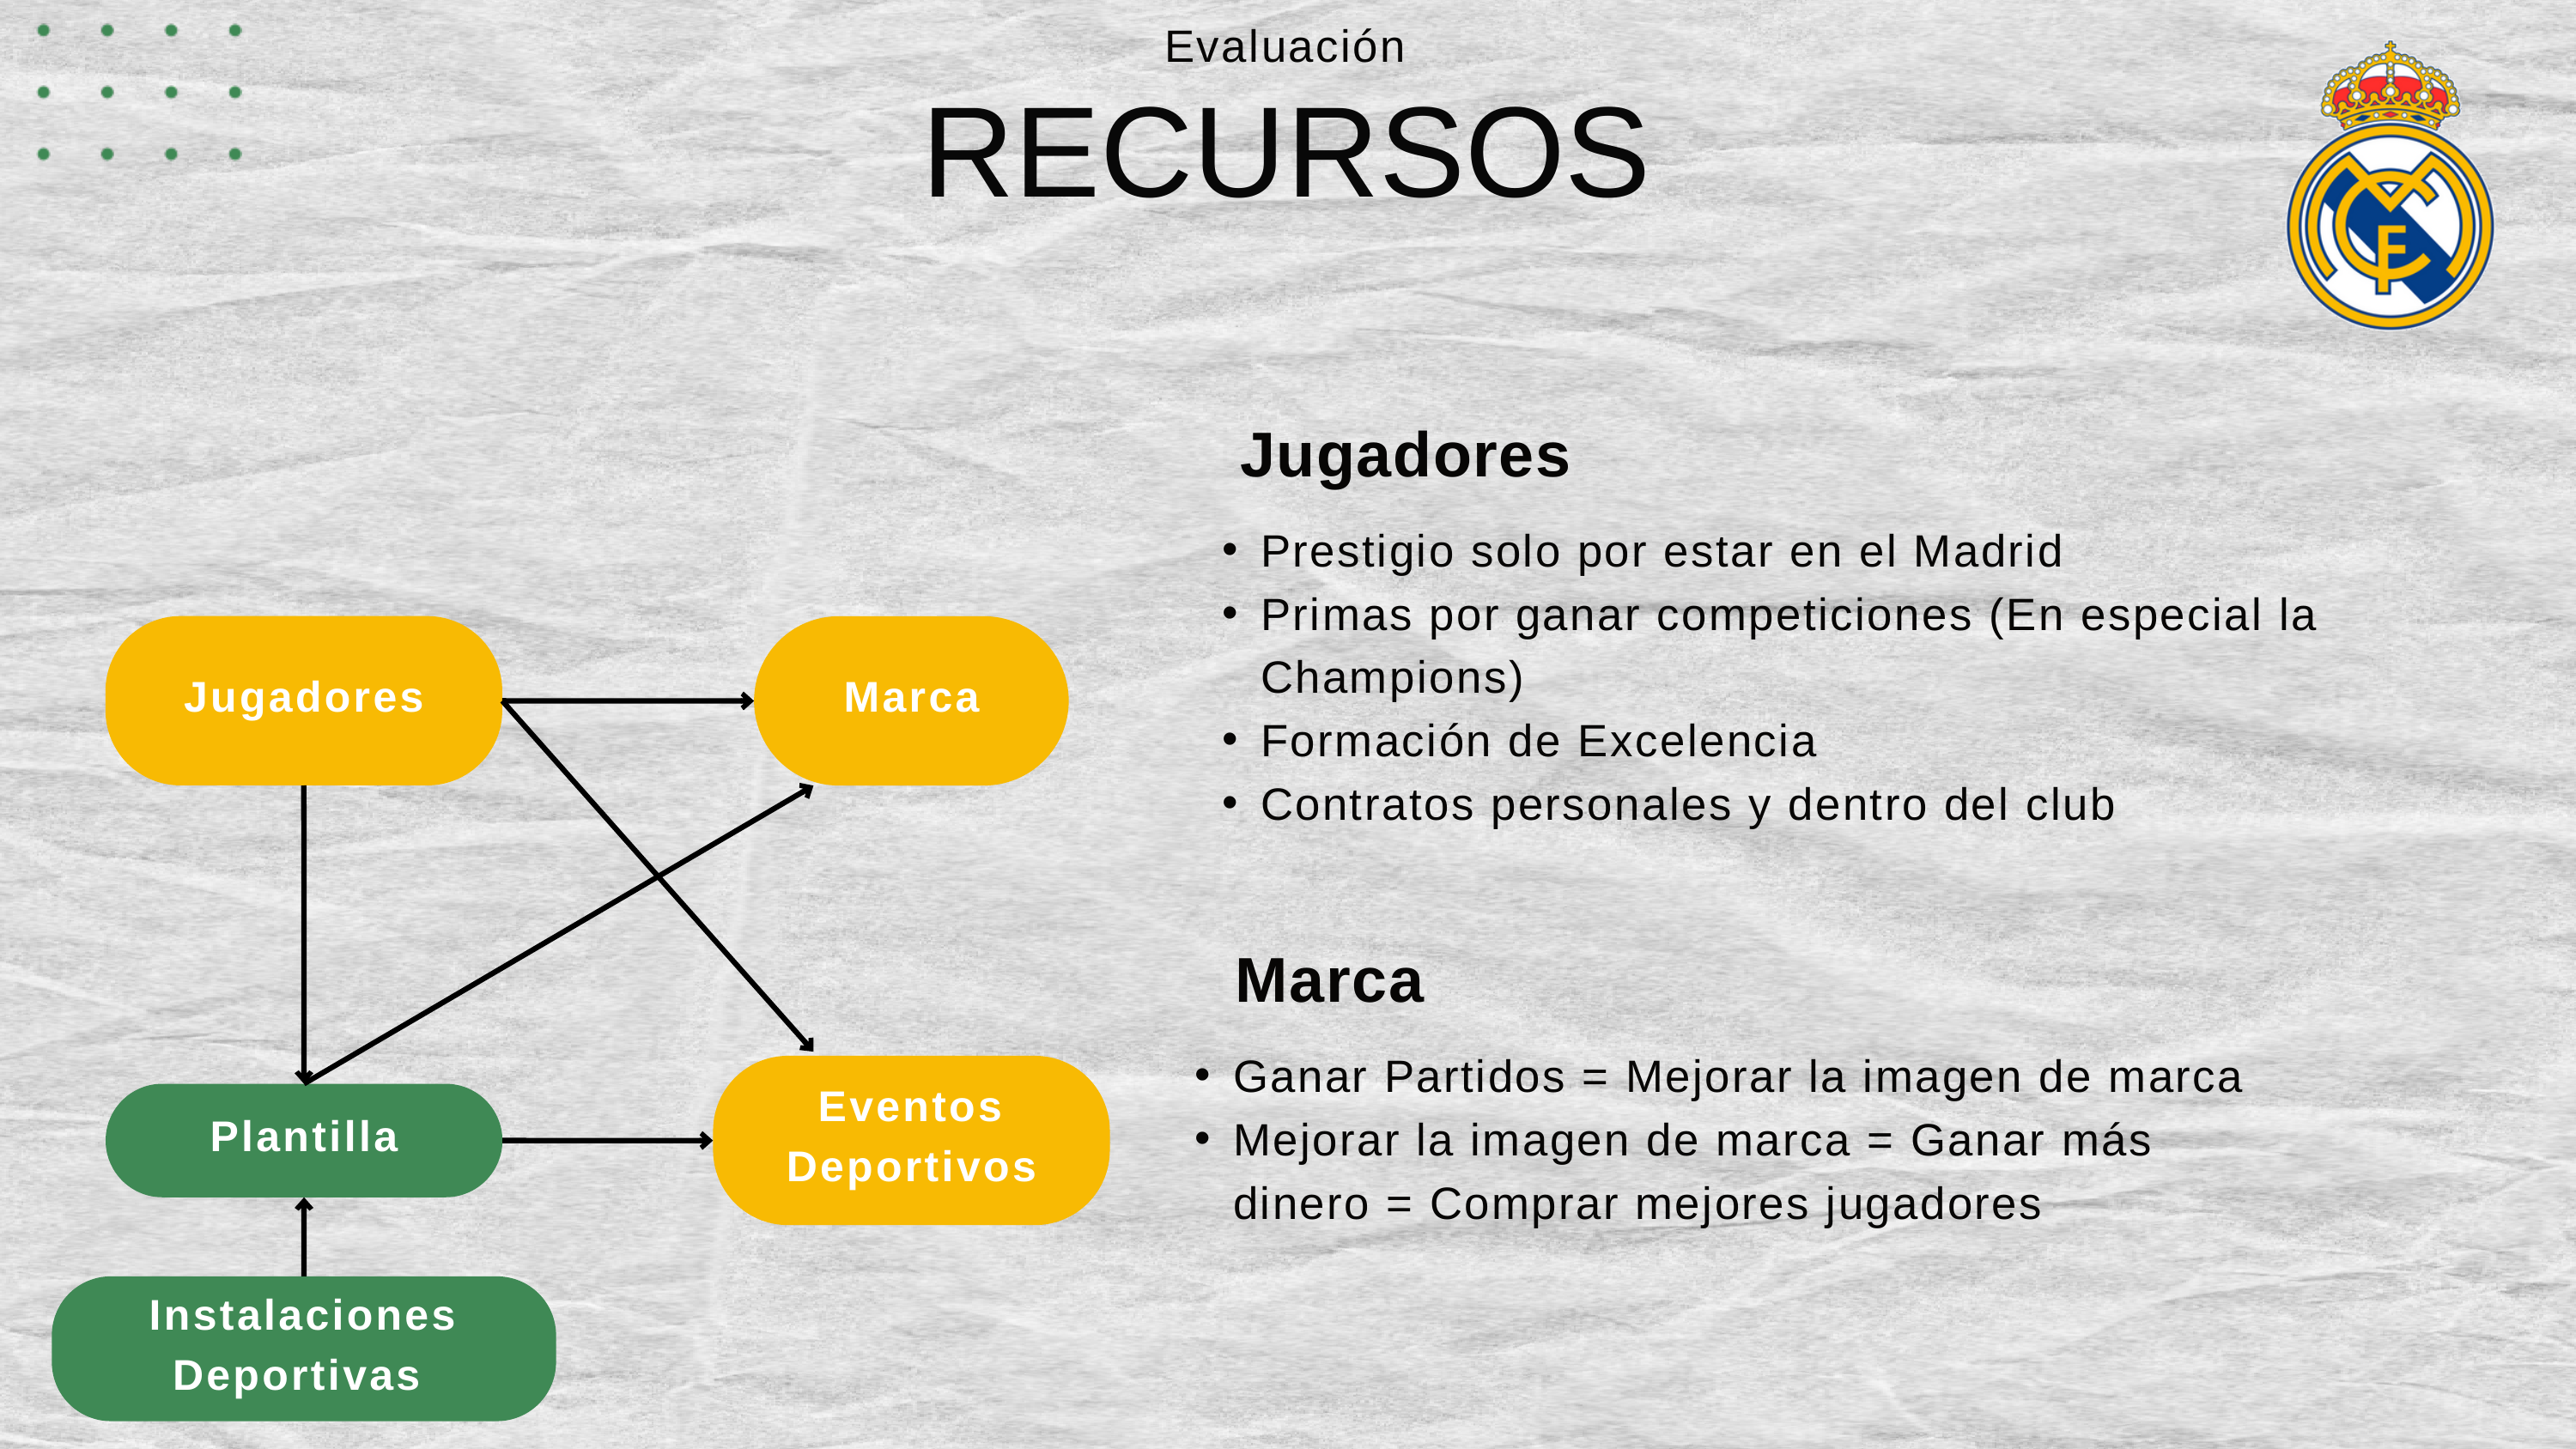

Evaluación

RECURSOS
 Jugadores
Prestigio solo por estar en el Madrid
Primas por ganar competiciones (En especial la Champions)
Formación de Excelencia
Contratos personales y dentro del club

Jugadores

Marca

Marca
Ganar Partidos = Mejorar la imagen de marca
Mejorar la imagen de marca = Ganar más dinero = Comprar mejores jugadores

Eventos Deportivos

Plantilla

Instalaciones Deportivas